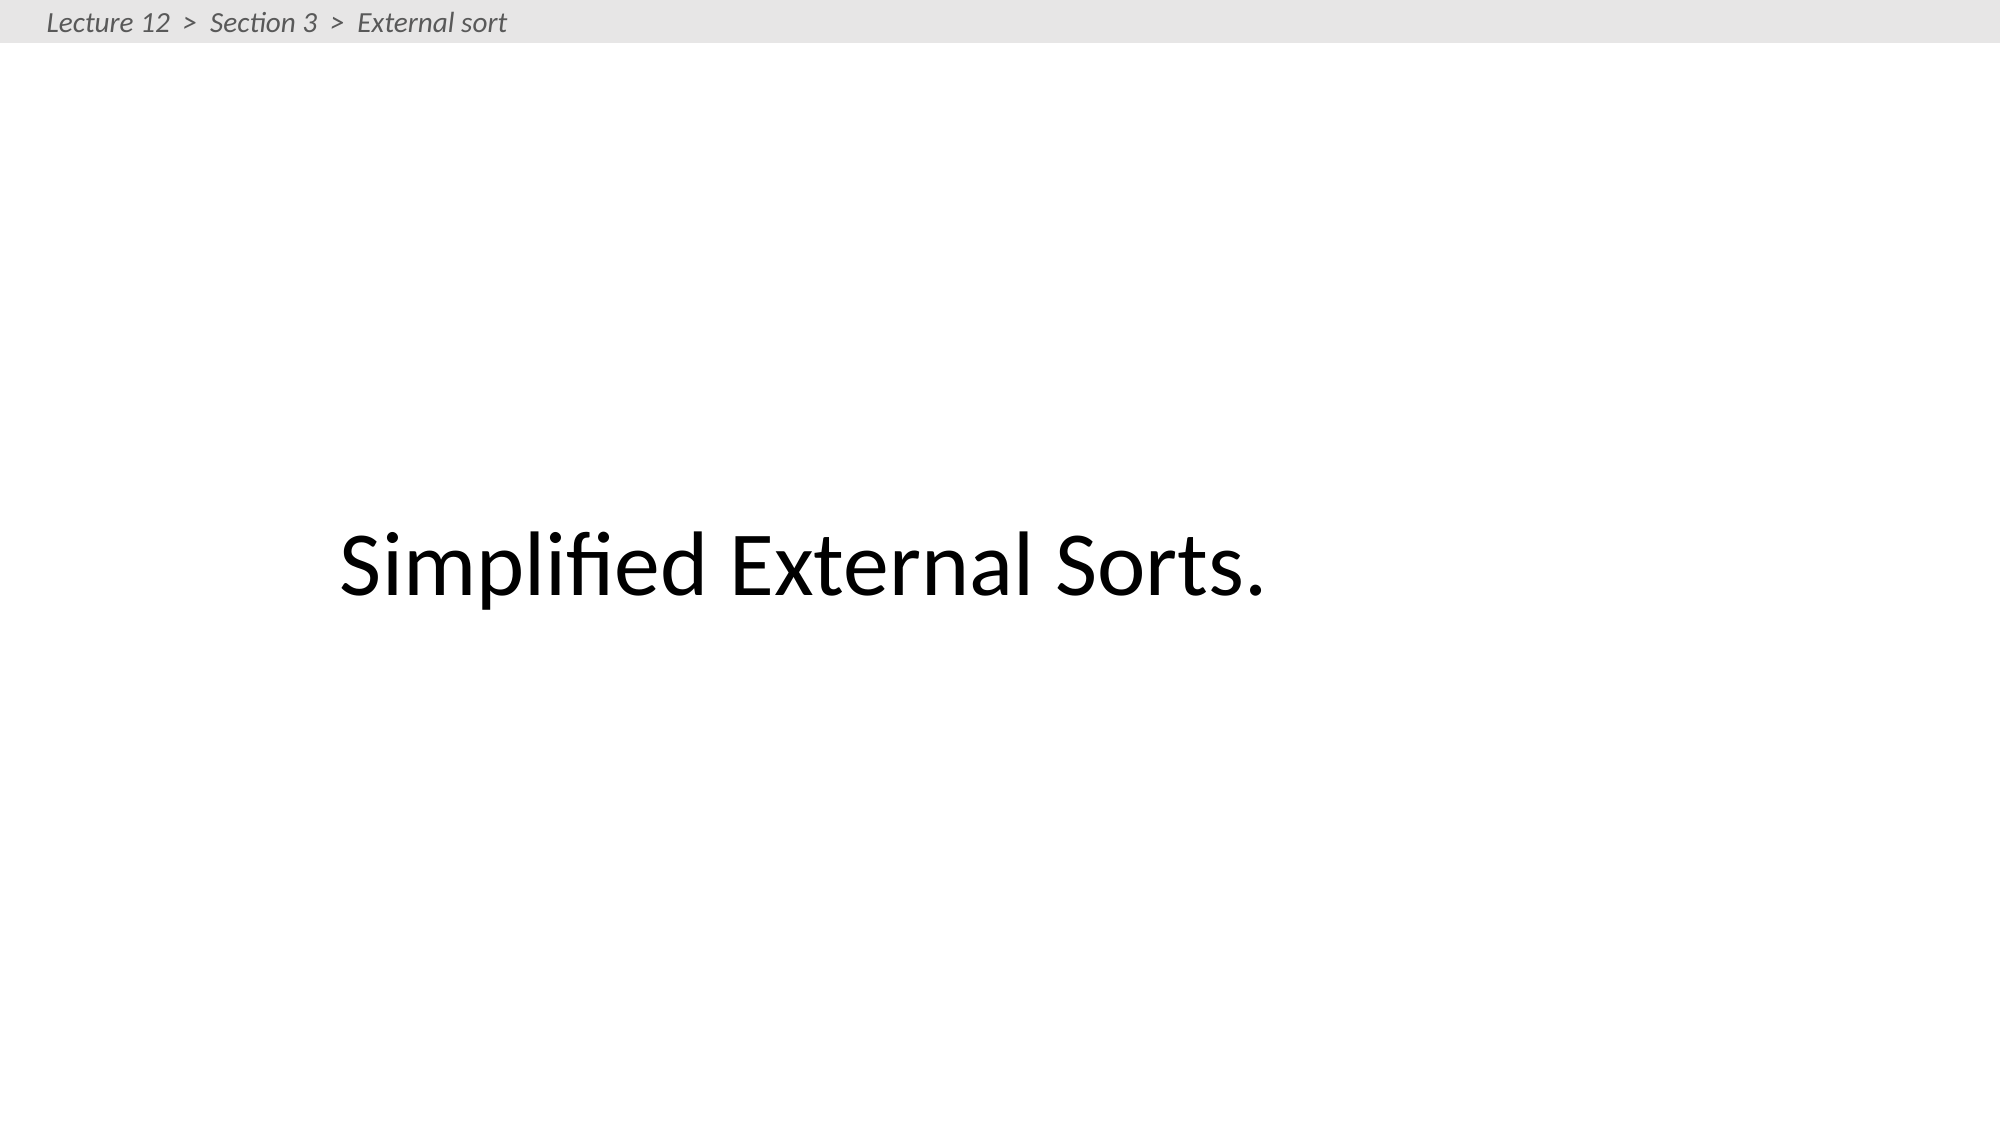

Lecture 12  >  Section 3  >  External sort
# Simplified External Sorts.